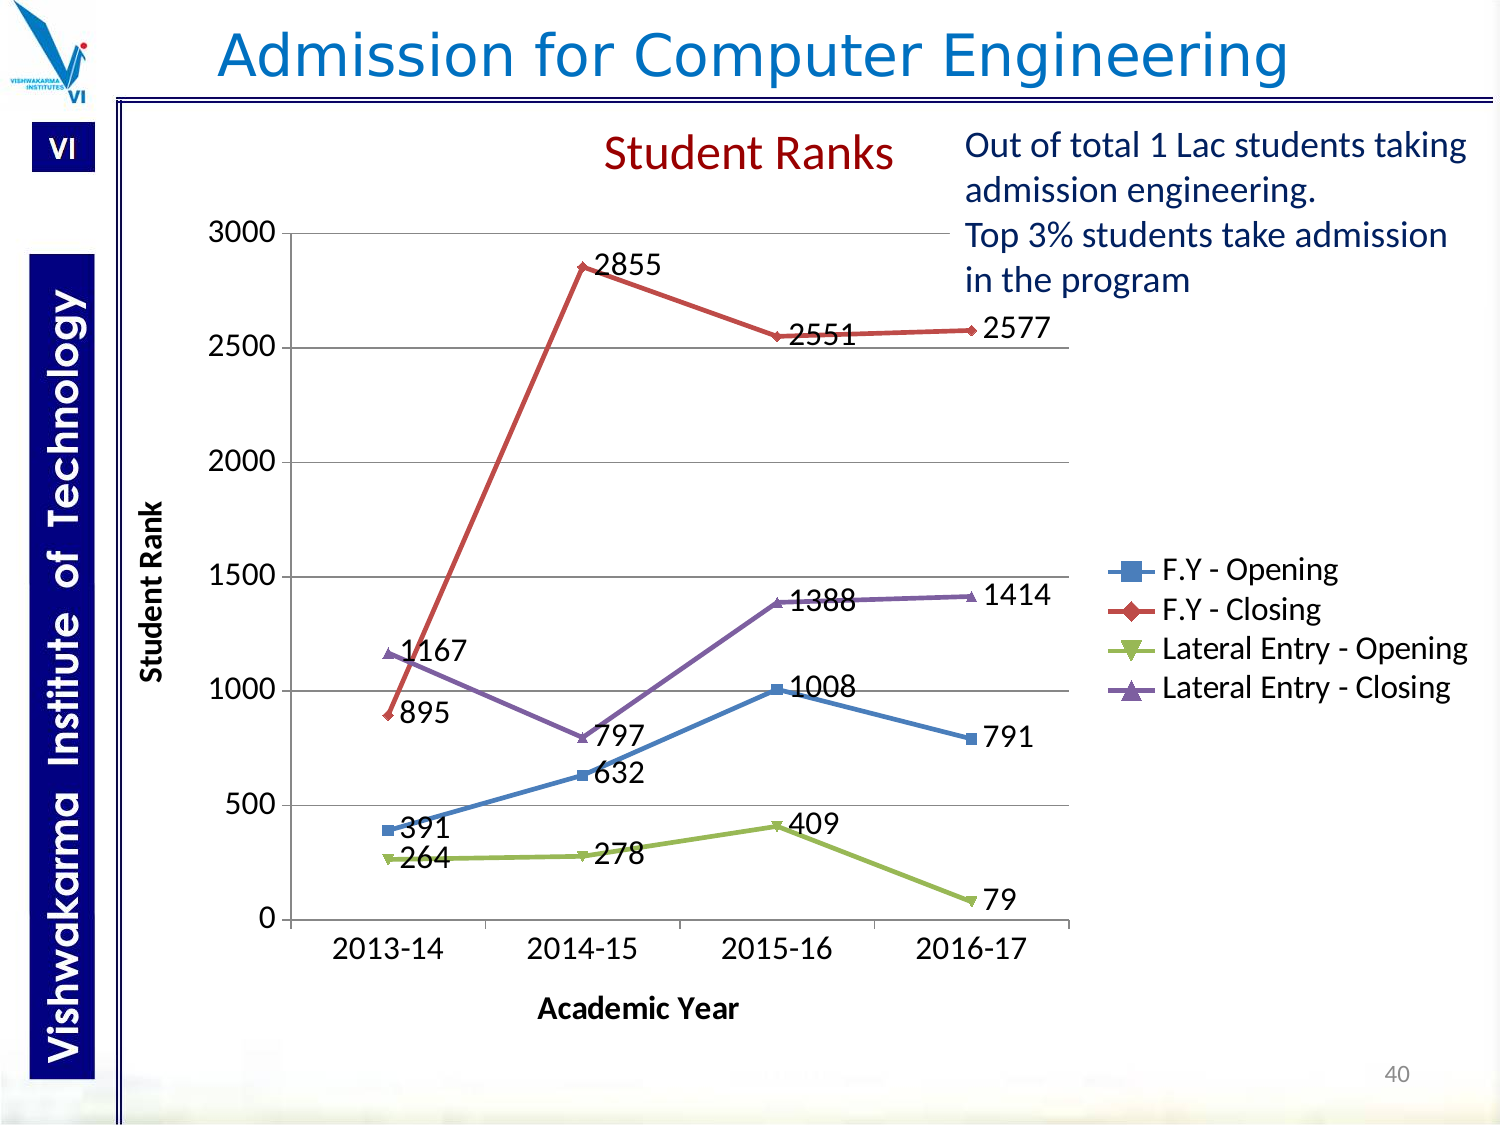

Admission for Computer Engineering
Student Ranks
Out of total 1 Lac students taking admission engineering.
Top 3% students take admission  in the program

### Chart

| Category | F.Y - Opening  | F.Y - Closing  | Lateral Entry - Opening  | Lateral Entry - Closing  |
|---|---|---|---|---|
| 2013-14 | 391.0 | 895.0 | 264.0 | 1167.0 |
| 2014-15 | 632.0 | 2855.0 | 278.0 | 797.0 |
| 2015-16 | 1008.0 | 2551.0 | 409.0 | 1388.0 |
| 2016-17 | 791.0 | 2577.0 | 79.0 | 1414.0 |
40